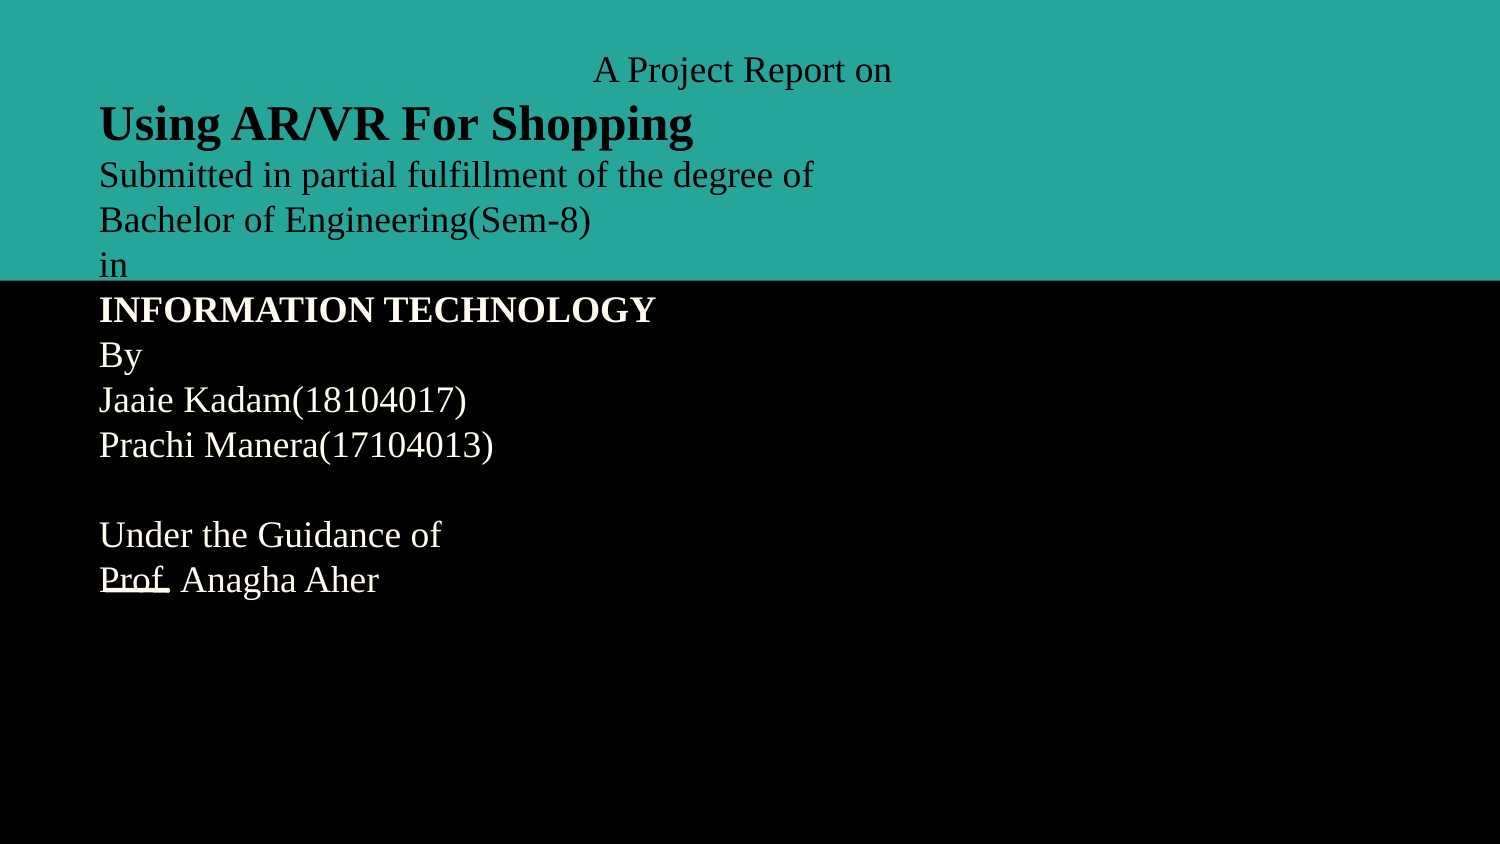

A Project Report on
Using AR/VR For Shopping
Submitted in partial fulfillment of the degree of
Bachelor of Engineering(Sem-8)
in
INFORMATION TECHNOLOGY
By
Jaaie Kadam(18104017)
Prachi Manera(17104013)]
Under the Guidance of
Prof. Anagha Aher